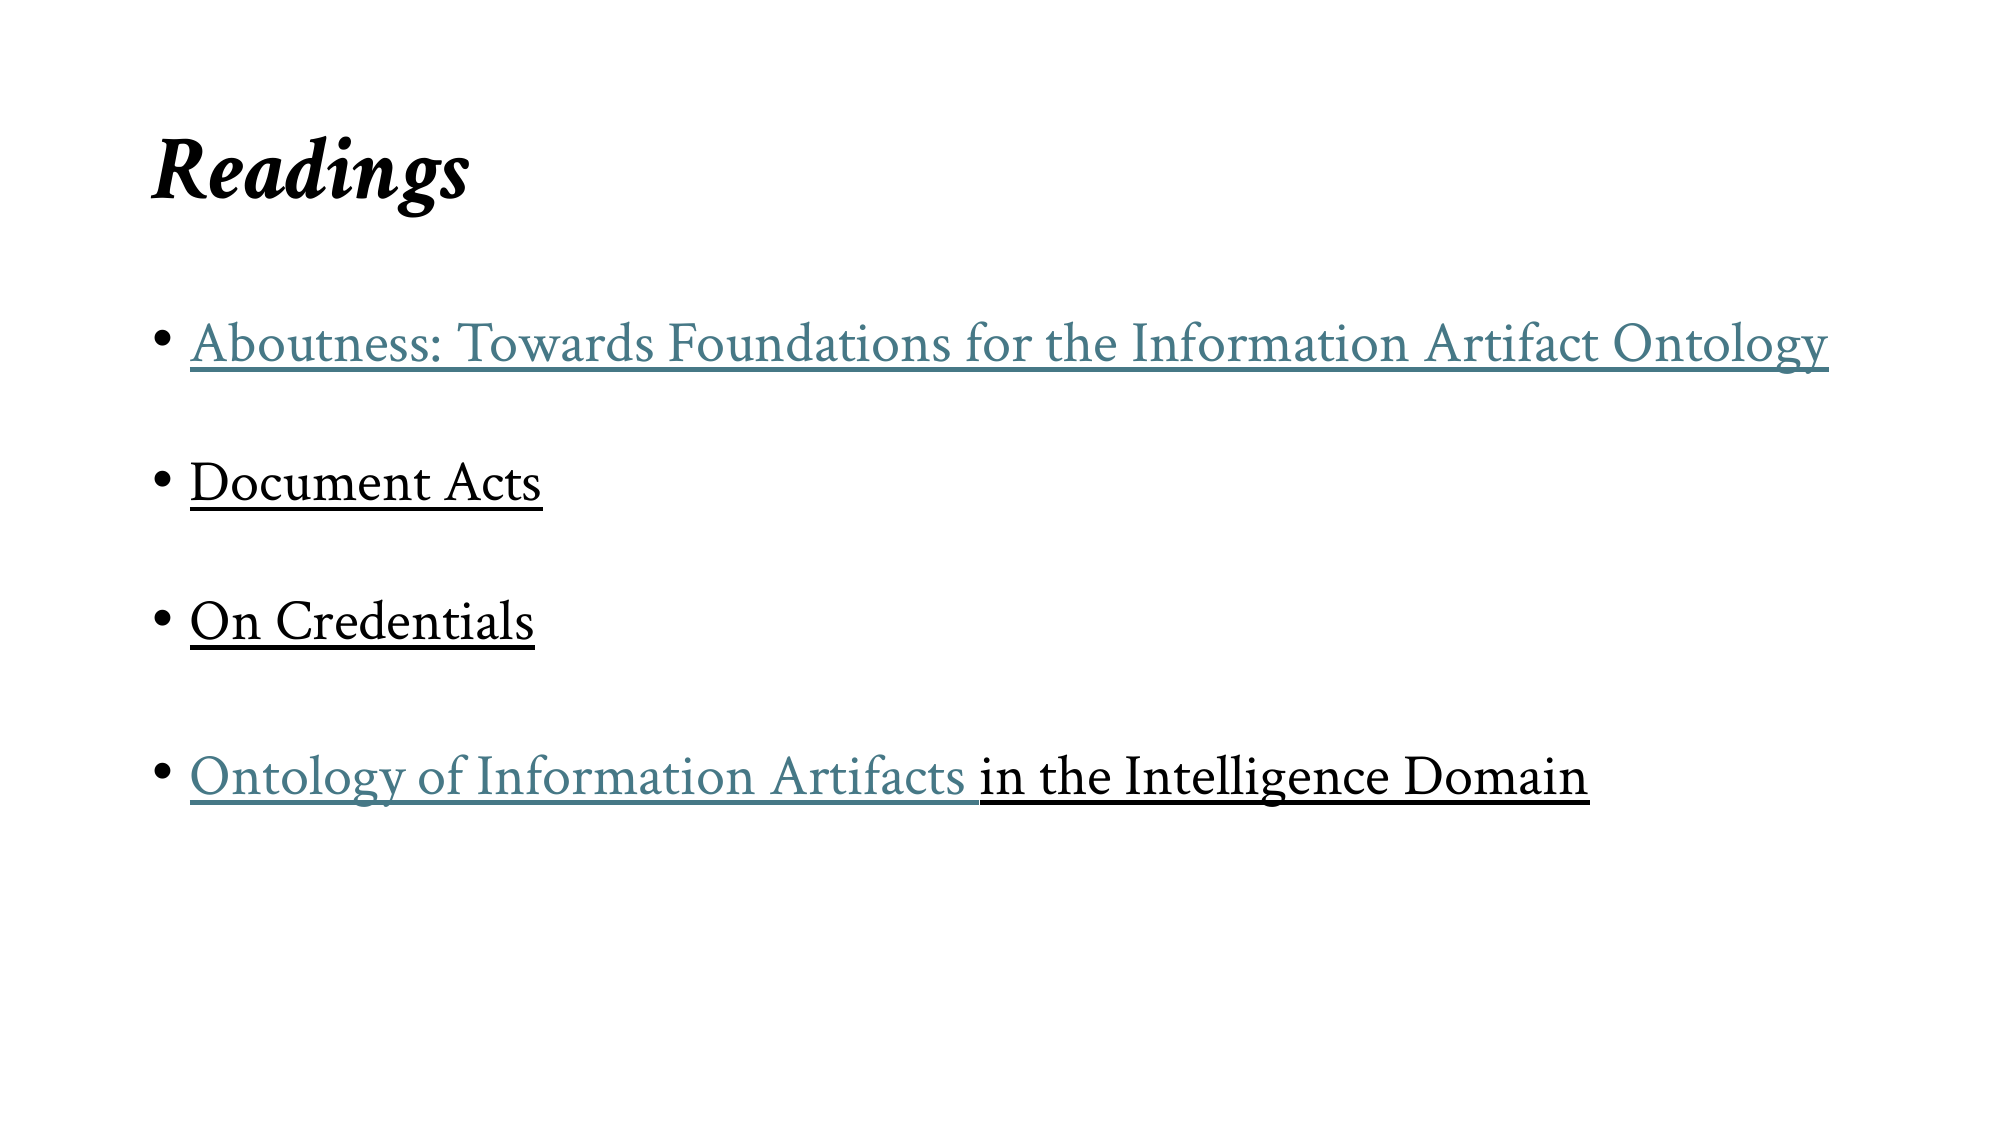

# Readings
Aboutness: Towards Foundations for the Information Artifact Ontology

Document Acts

On Credentials

Ontology of Information Artifacts in the Intelligence Domain